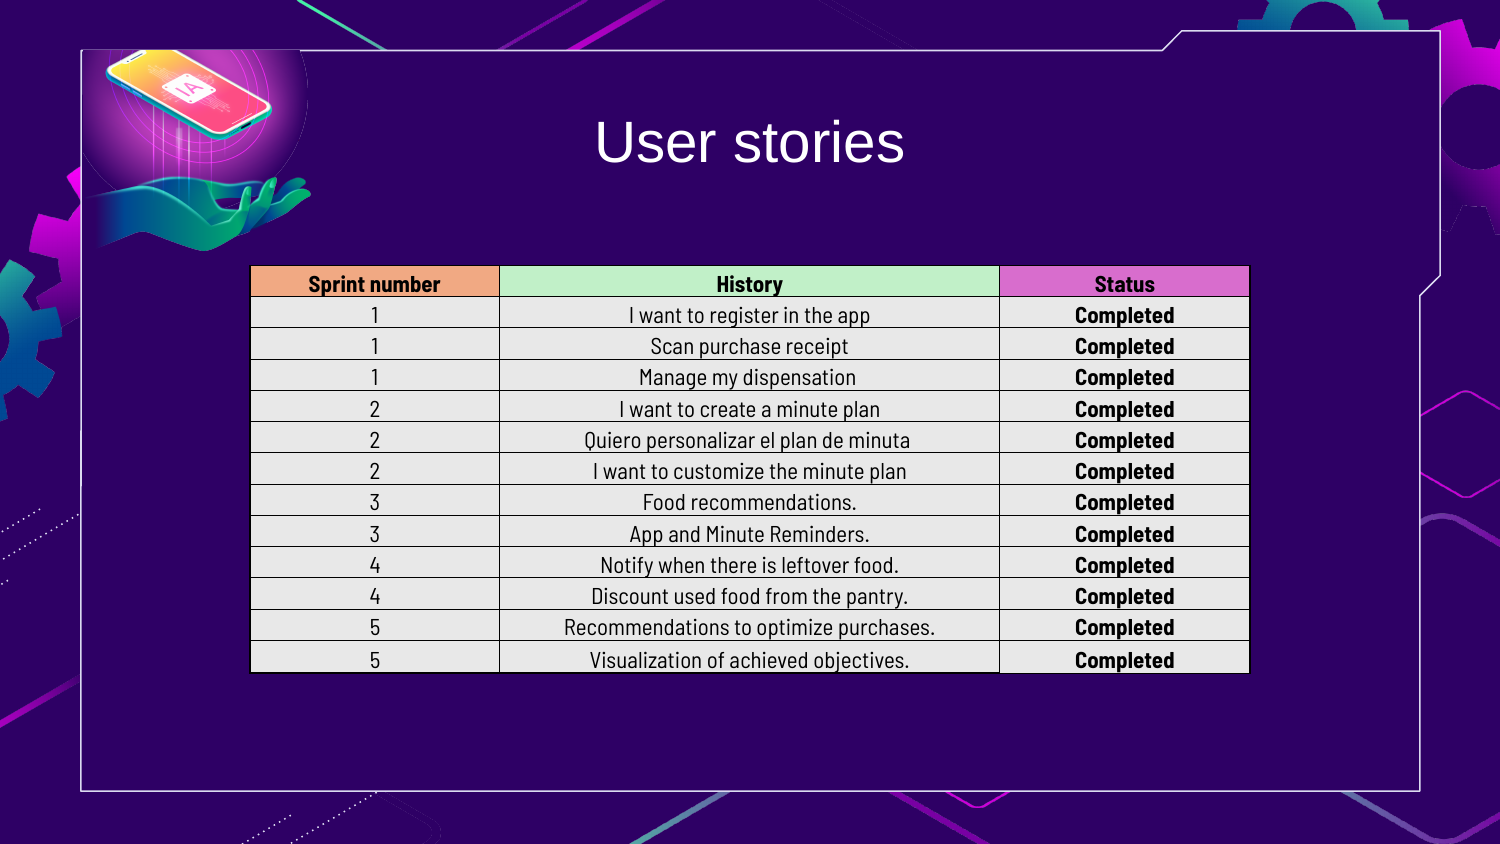

# User stories
| Sprint number | History | Status |
| --- | --- | --- |
| 1 | I want to register in the app | Completed |
| 1 | Scan purchase receipt | Completed |
| 1 | Manage my dispensation | Completed |
| 2 | I want to create a minute plan | Completed |
| 2 | Quiero personalizar el plan de minuta | Completed |
| 2 | I want to customize the minute plan | Completed |
| 3 | Food recommendations. | Completed |
| 3 | App and Minute Reminders. | Completed |
| 4 | Notify when there is leftover food. | Completed |
| 4 | Discount used food from the pantry. | Completed |
| 5 | Recommendations to optimize purchases. | Completed |
| 5 | Visualization of achieved objectives. | Completed |